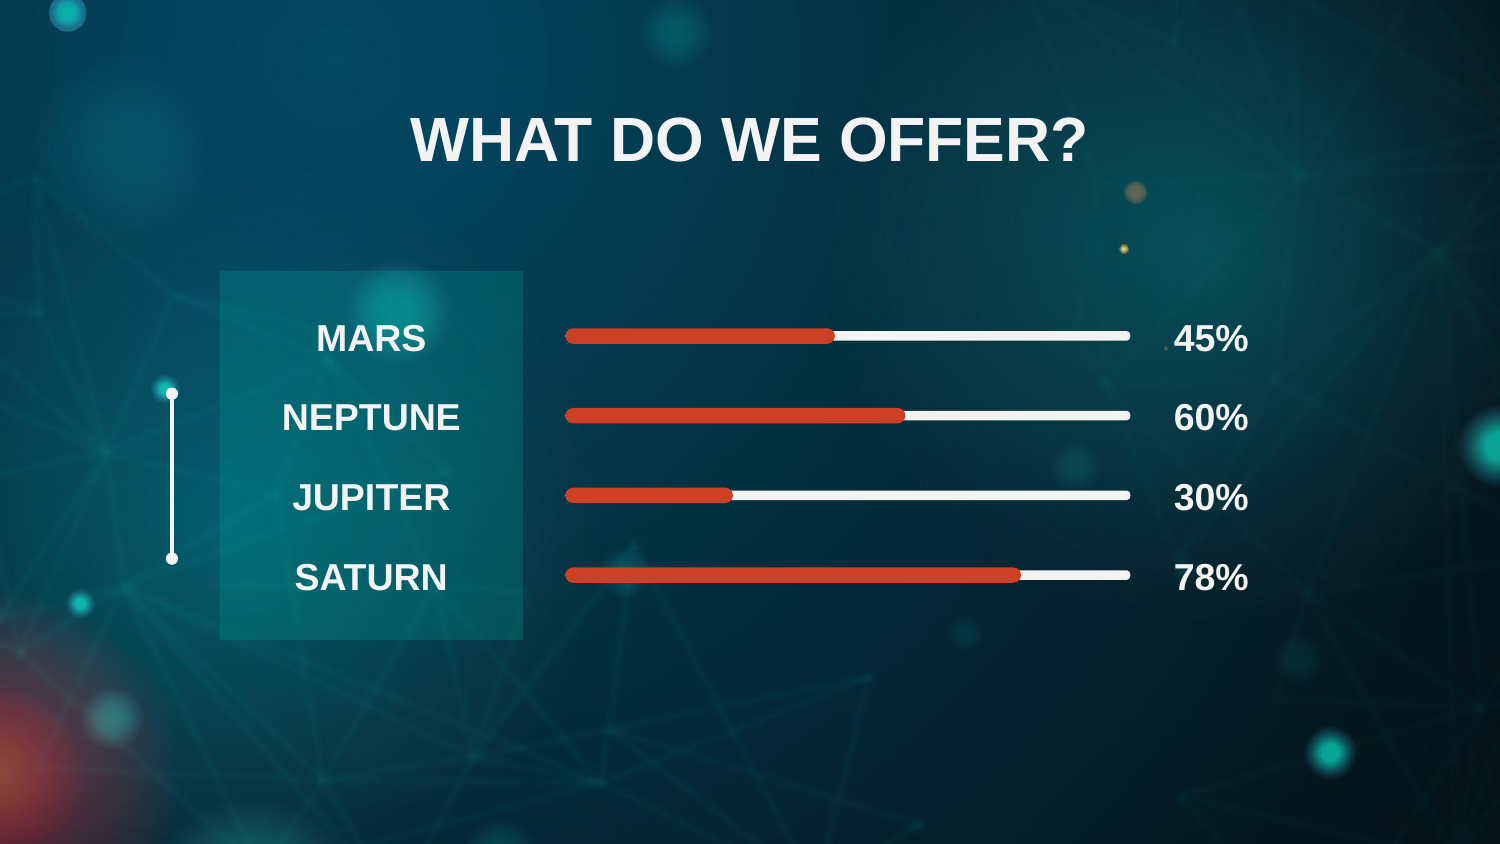

# WHAT DO WE OFFER?

MARS
45%

60%
NEPTUNE

30%
JUPITER

78%
SATURN